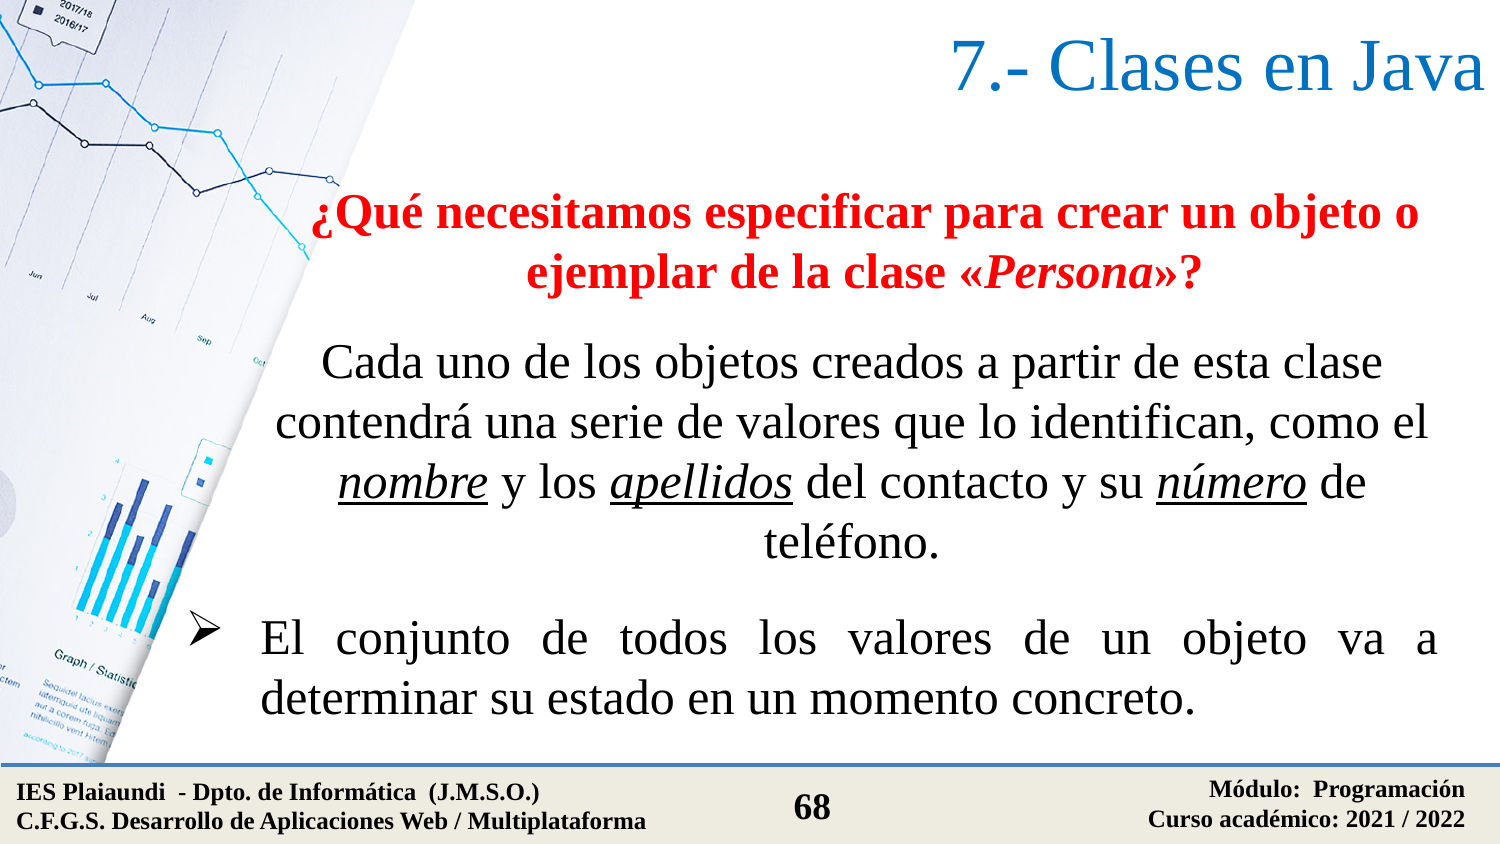

# 7.- Clases en Java
¿Qué necesitamos especificar para crear un objeto o ejemplar de la clase «Persona»?
Cada uno de los objetos creados a partir de esta clase contendrá una serie de valores que lo identifican, como el nombre y los apellidos del contacto y su número de teléfono.
El conjunto de todos los valores de un objeto va a determinar su estado en un momento concreto.

Módulo:  Programación
Curso académico: 2021 / 2022
IES Plaiaundi  - Dpto. de Informática  (J.M.S.O.)
C.F.G.S. Desarrollo de Aplicaciones Web / Multiplataforma
68